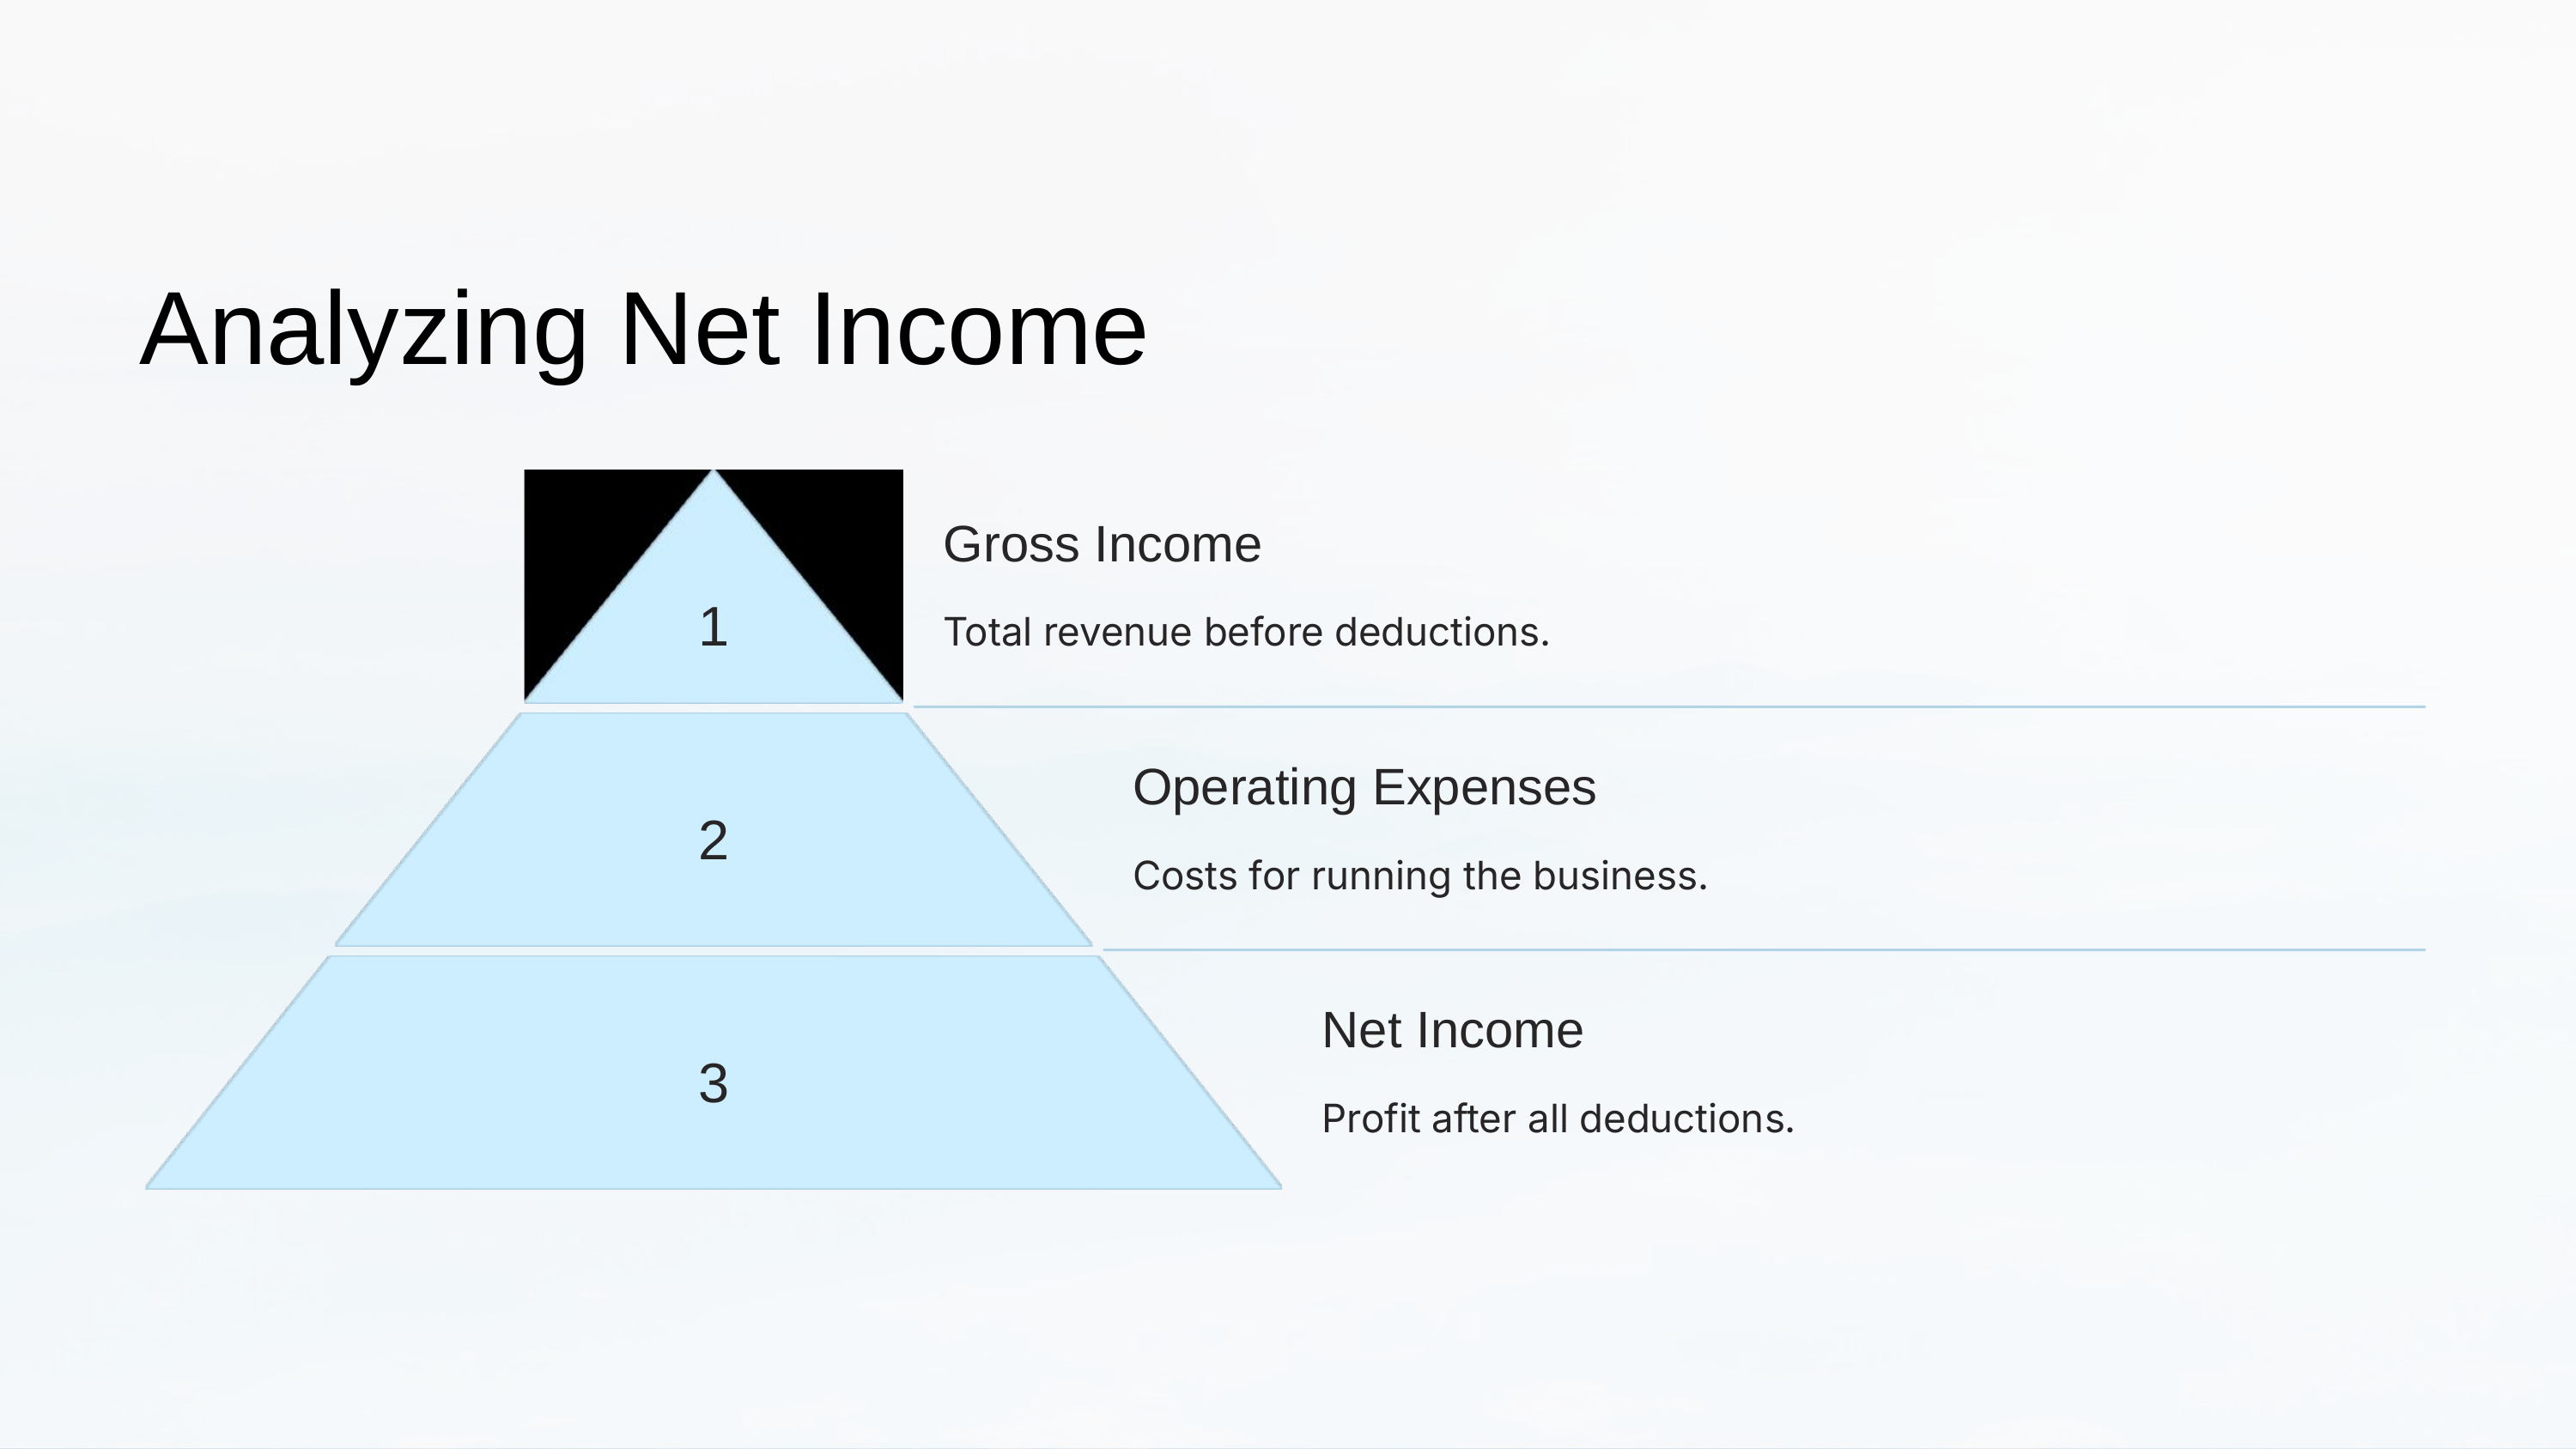

Analyzing Net Income

Gross Income

1

Total revenue before deductions.

Operating Expenses

2

Costs for running the business.

Net Income

3

Profit after all deductions.